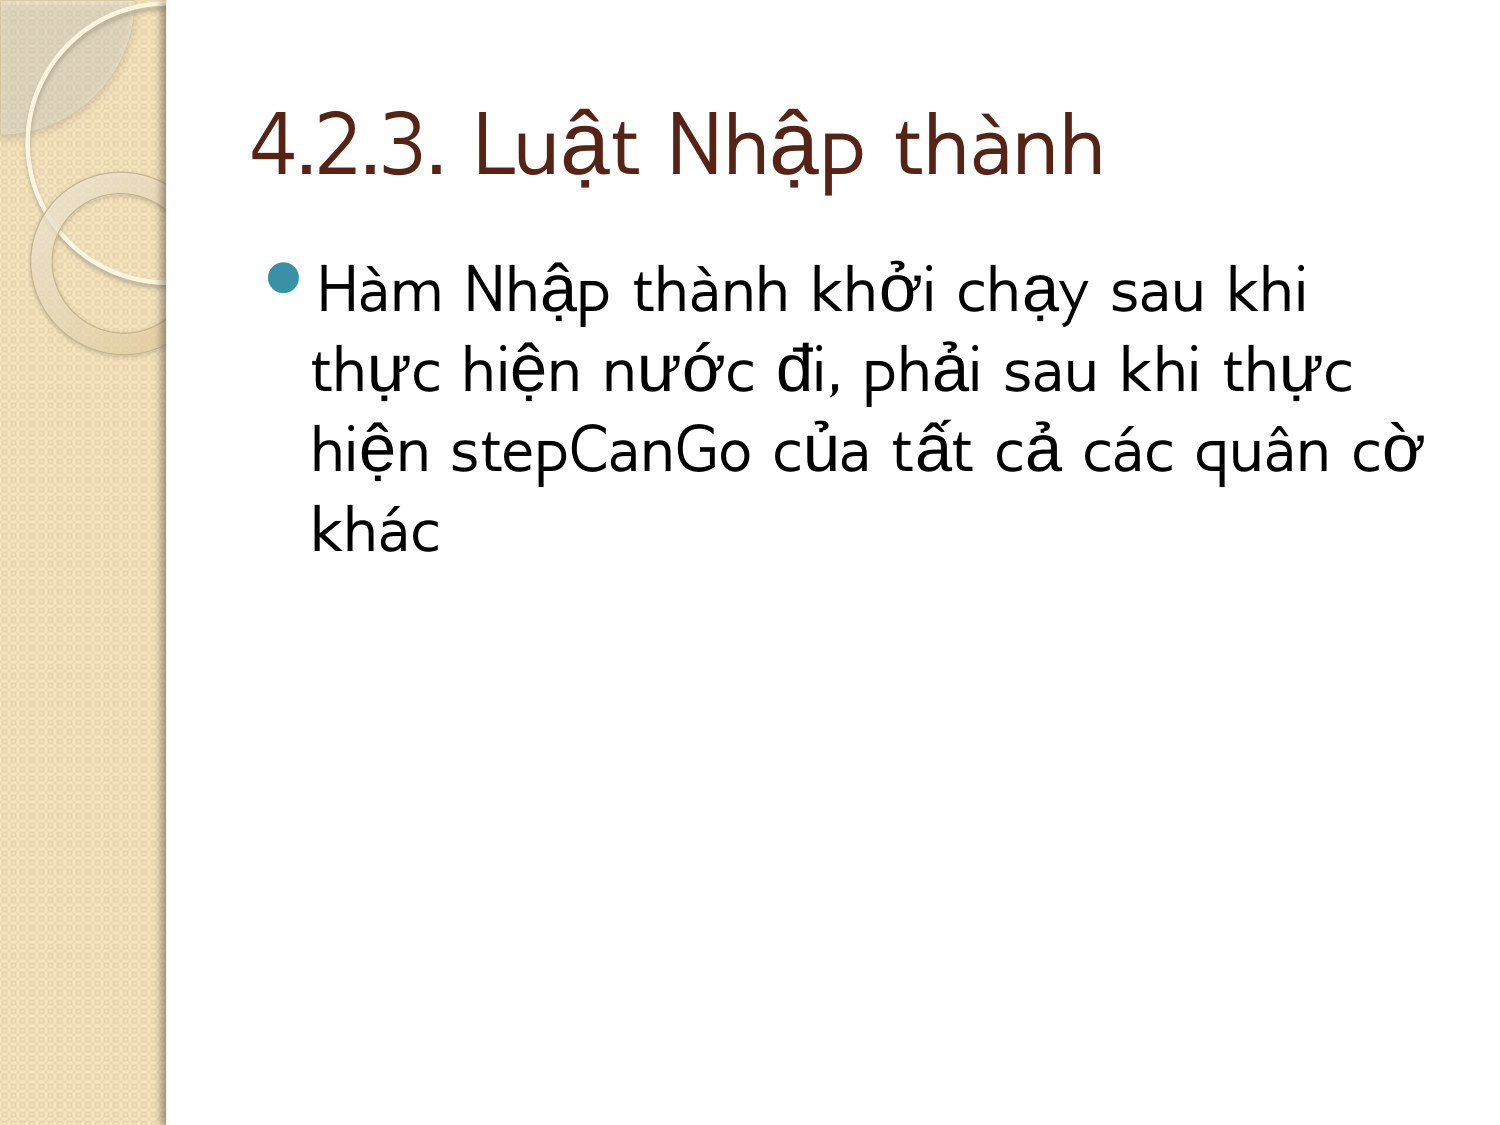

# 4.2.3. Luật Nhập thành
Hàm Nhập thành khởi chạy sau khi thực hiện nước đi, phải sau khi thực hiện stepCanGo của tất cả các quân cờ khác